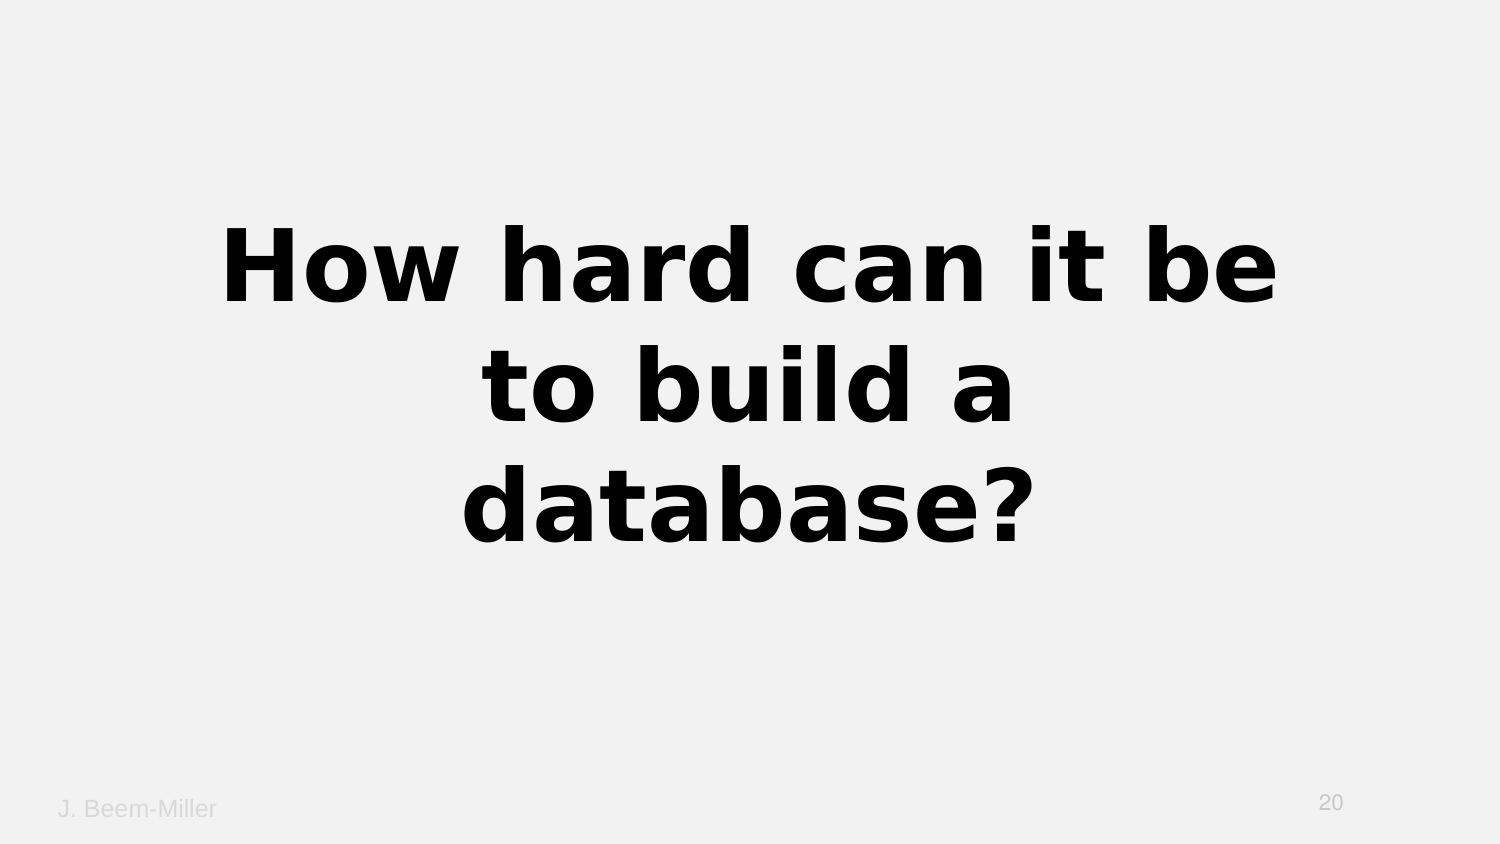

How hard can it be to build a database?
20
J. Beem-Miller
20